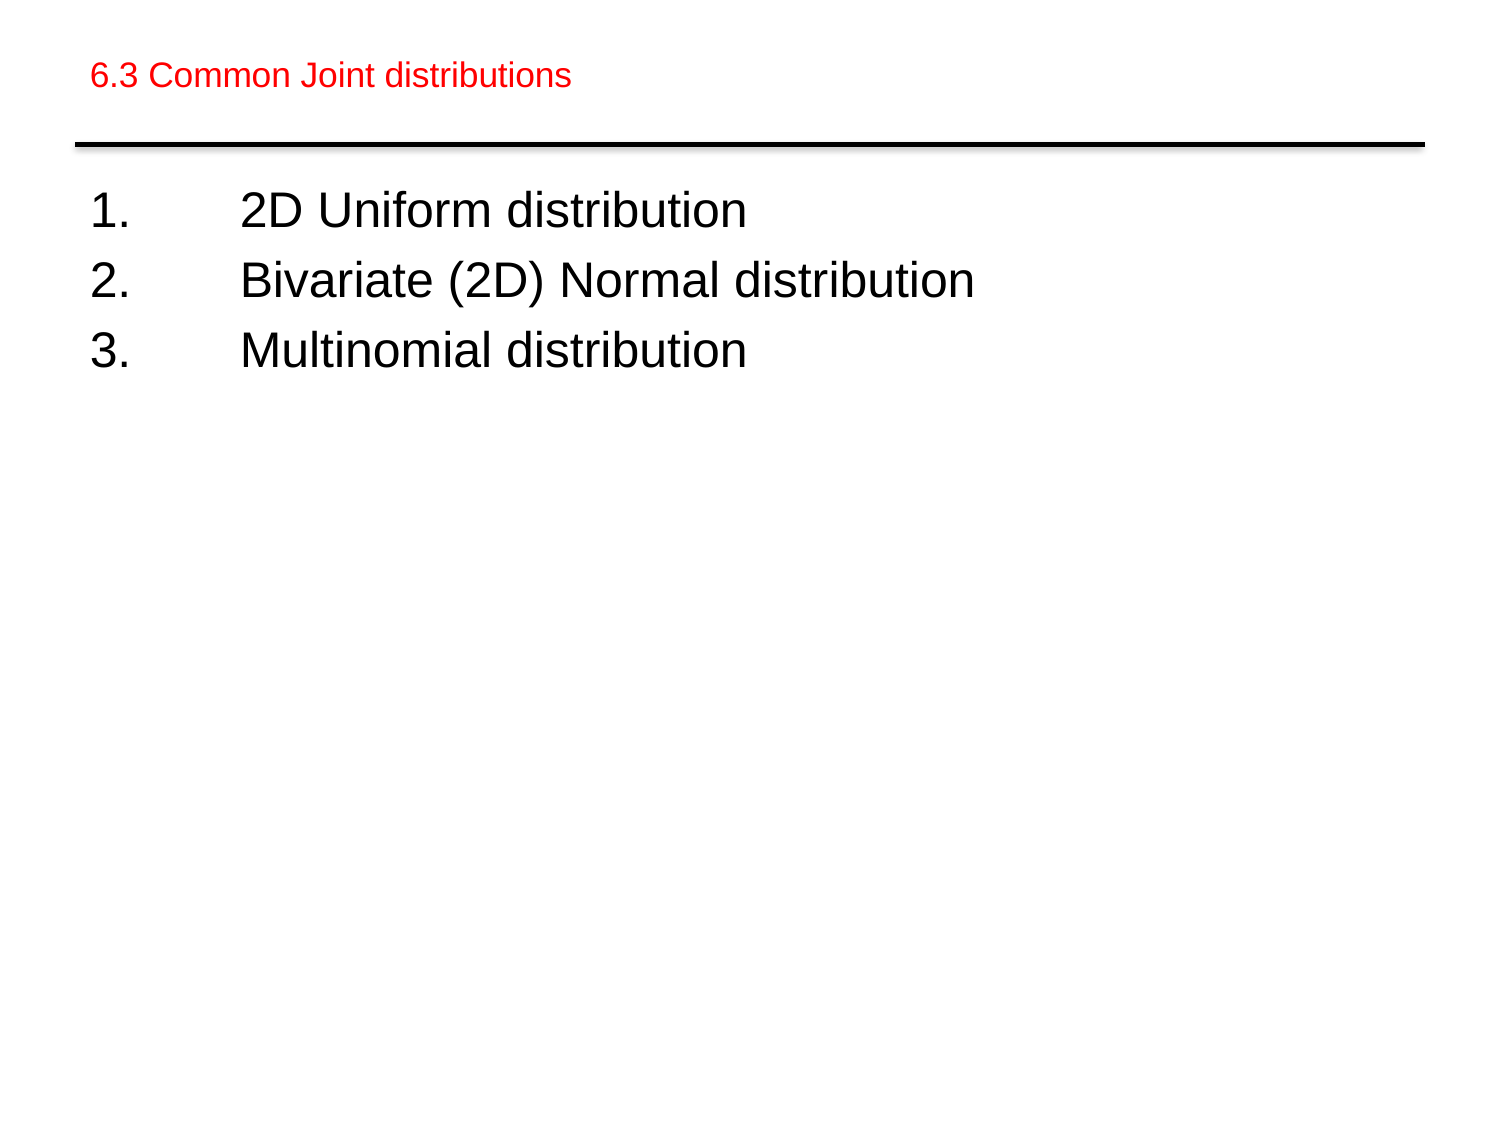

# 6.3 Common Joint distributions
1.	2D Uniform distribution
2.	Bivariate (2D) Normal distribution
3.	Multinomial distribution